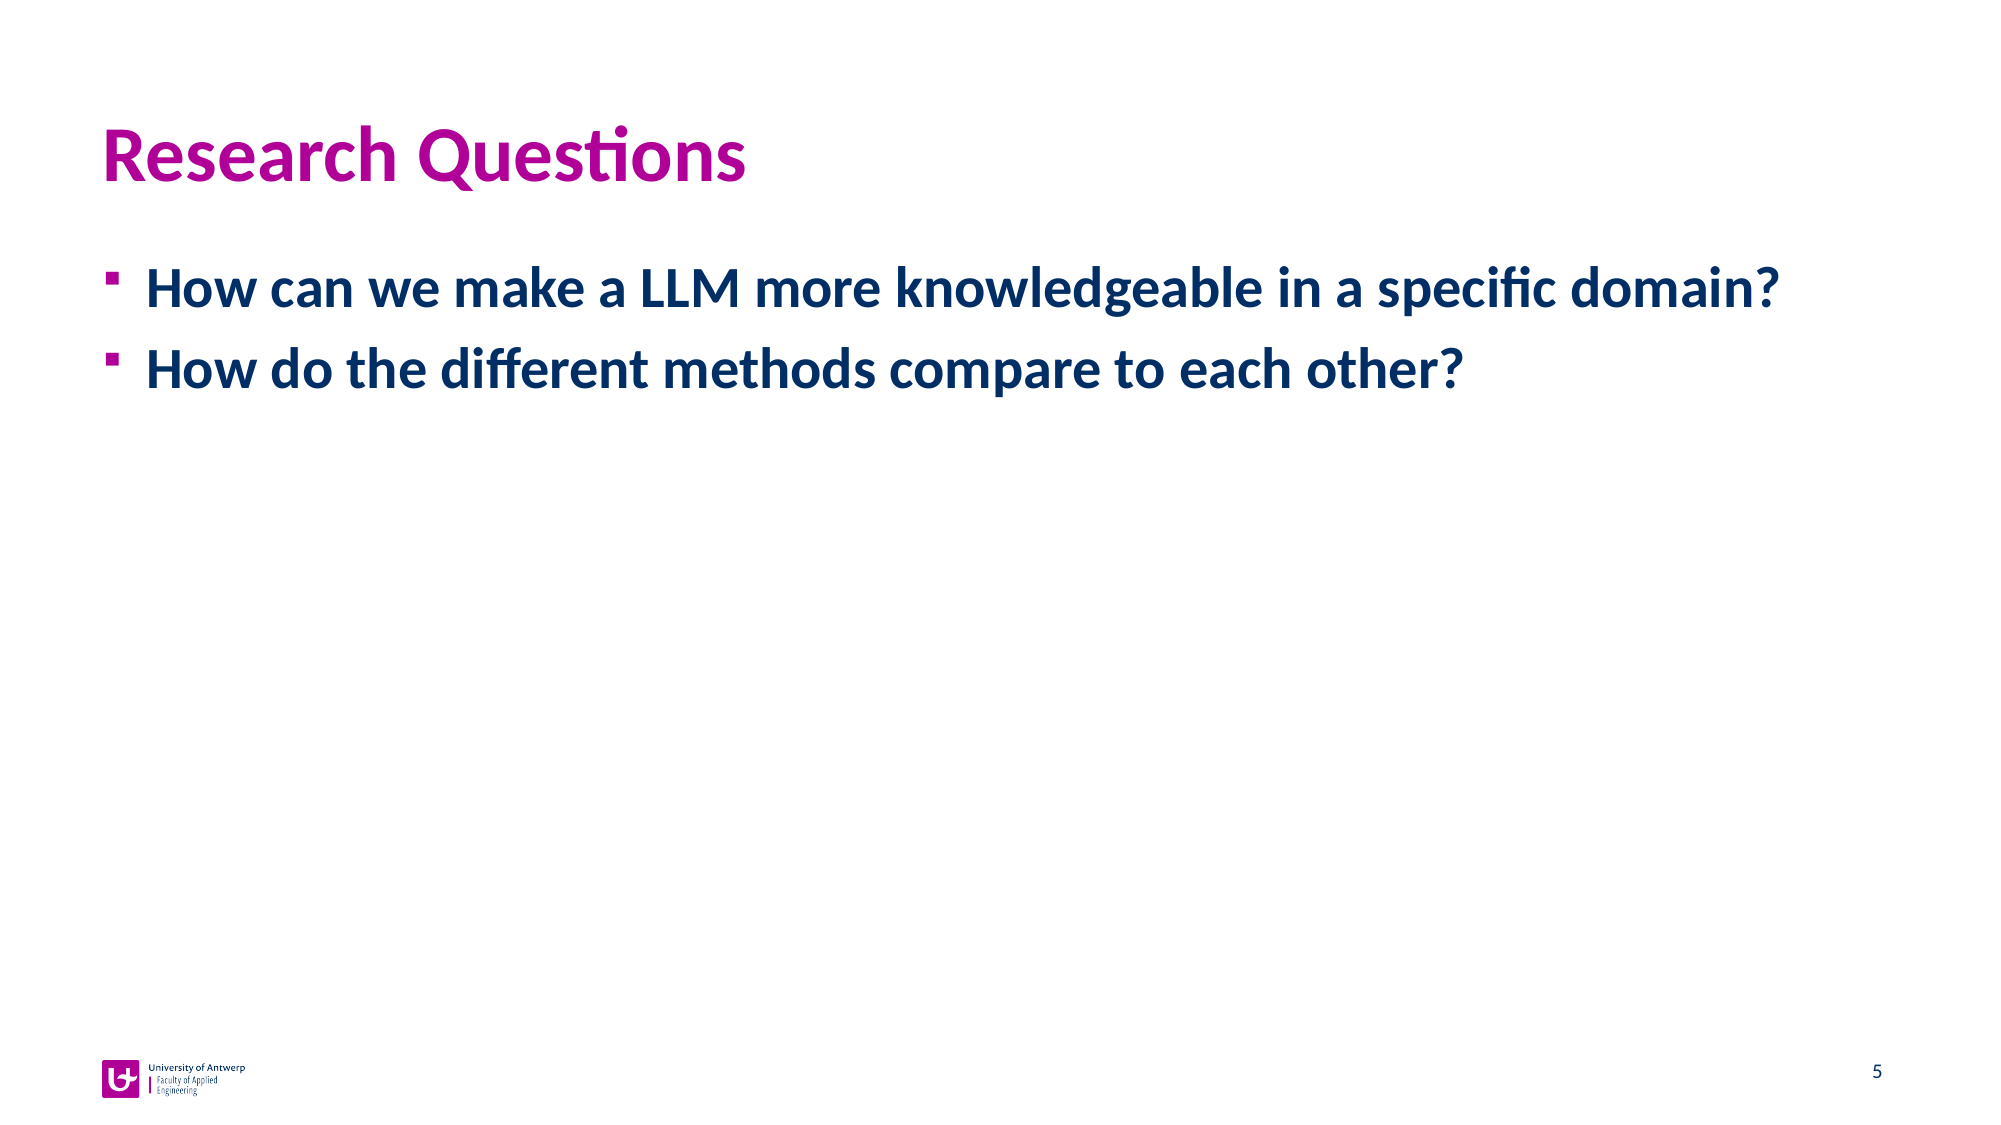

# Research Questions
How can we make a LLM more knowledgeable in a specific domain?
How do the different methods compare to each other?
5